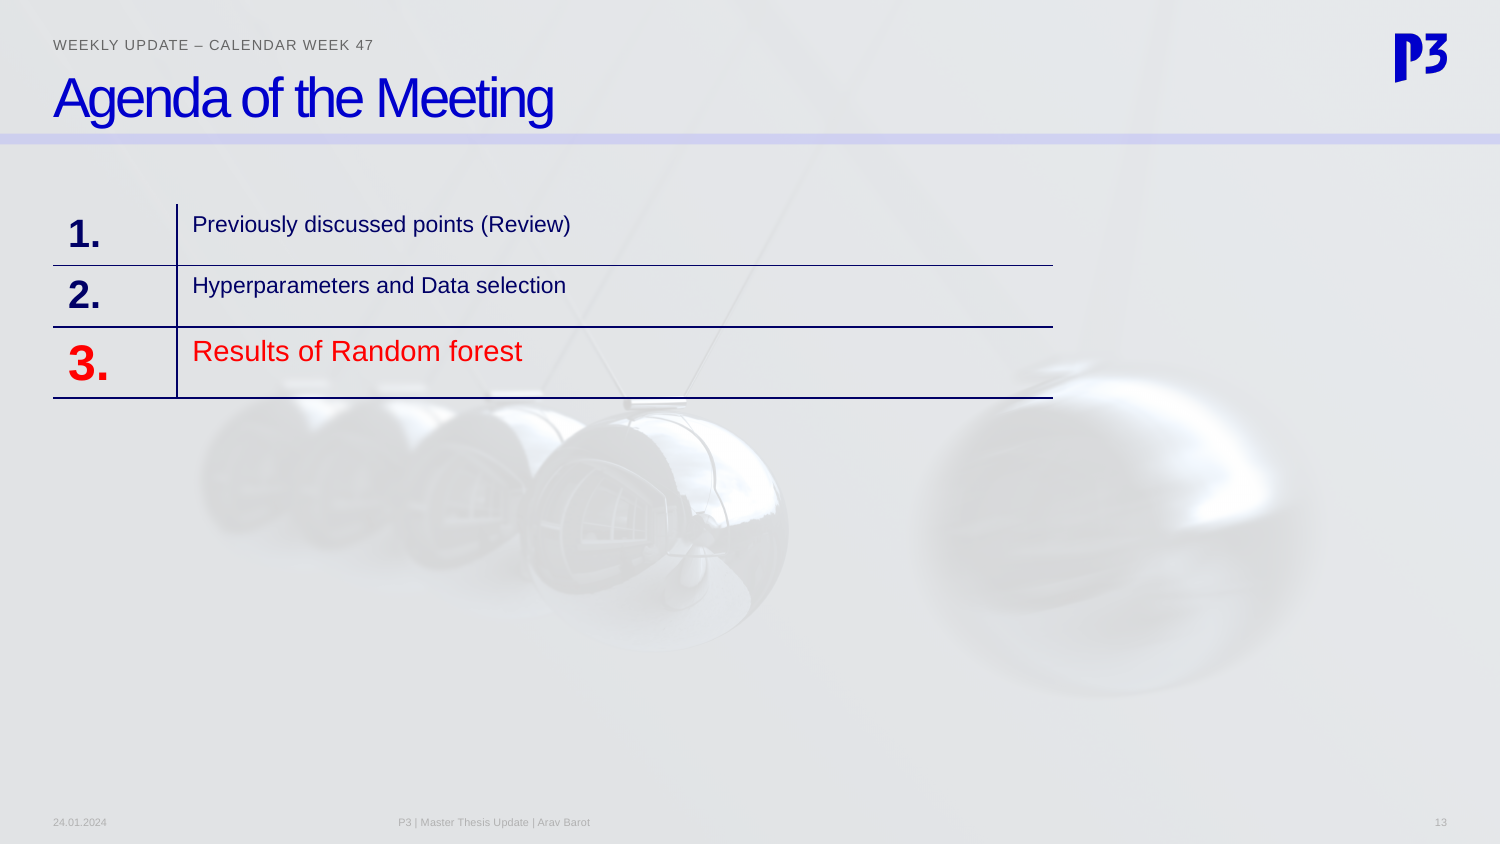

Weekly Update – calendar week 47
# Agenda of the Meeting

| 1. | Previously discussed points (Review) |
| --- | --- |
| 2. | Hyperparameters and Data selection |
| 3. | Results of Random forest |
24.01.2024
P3 | Master Thesis Update | Arav Barot
13